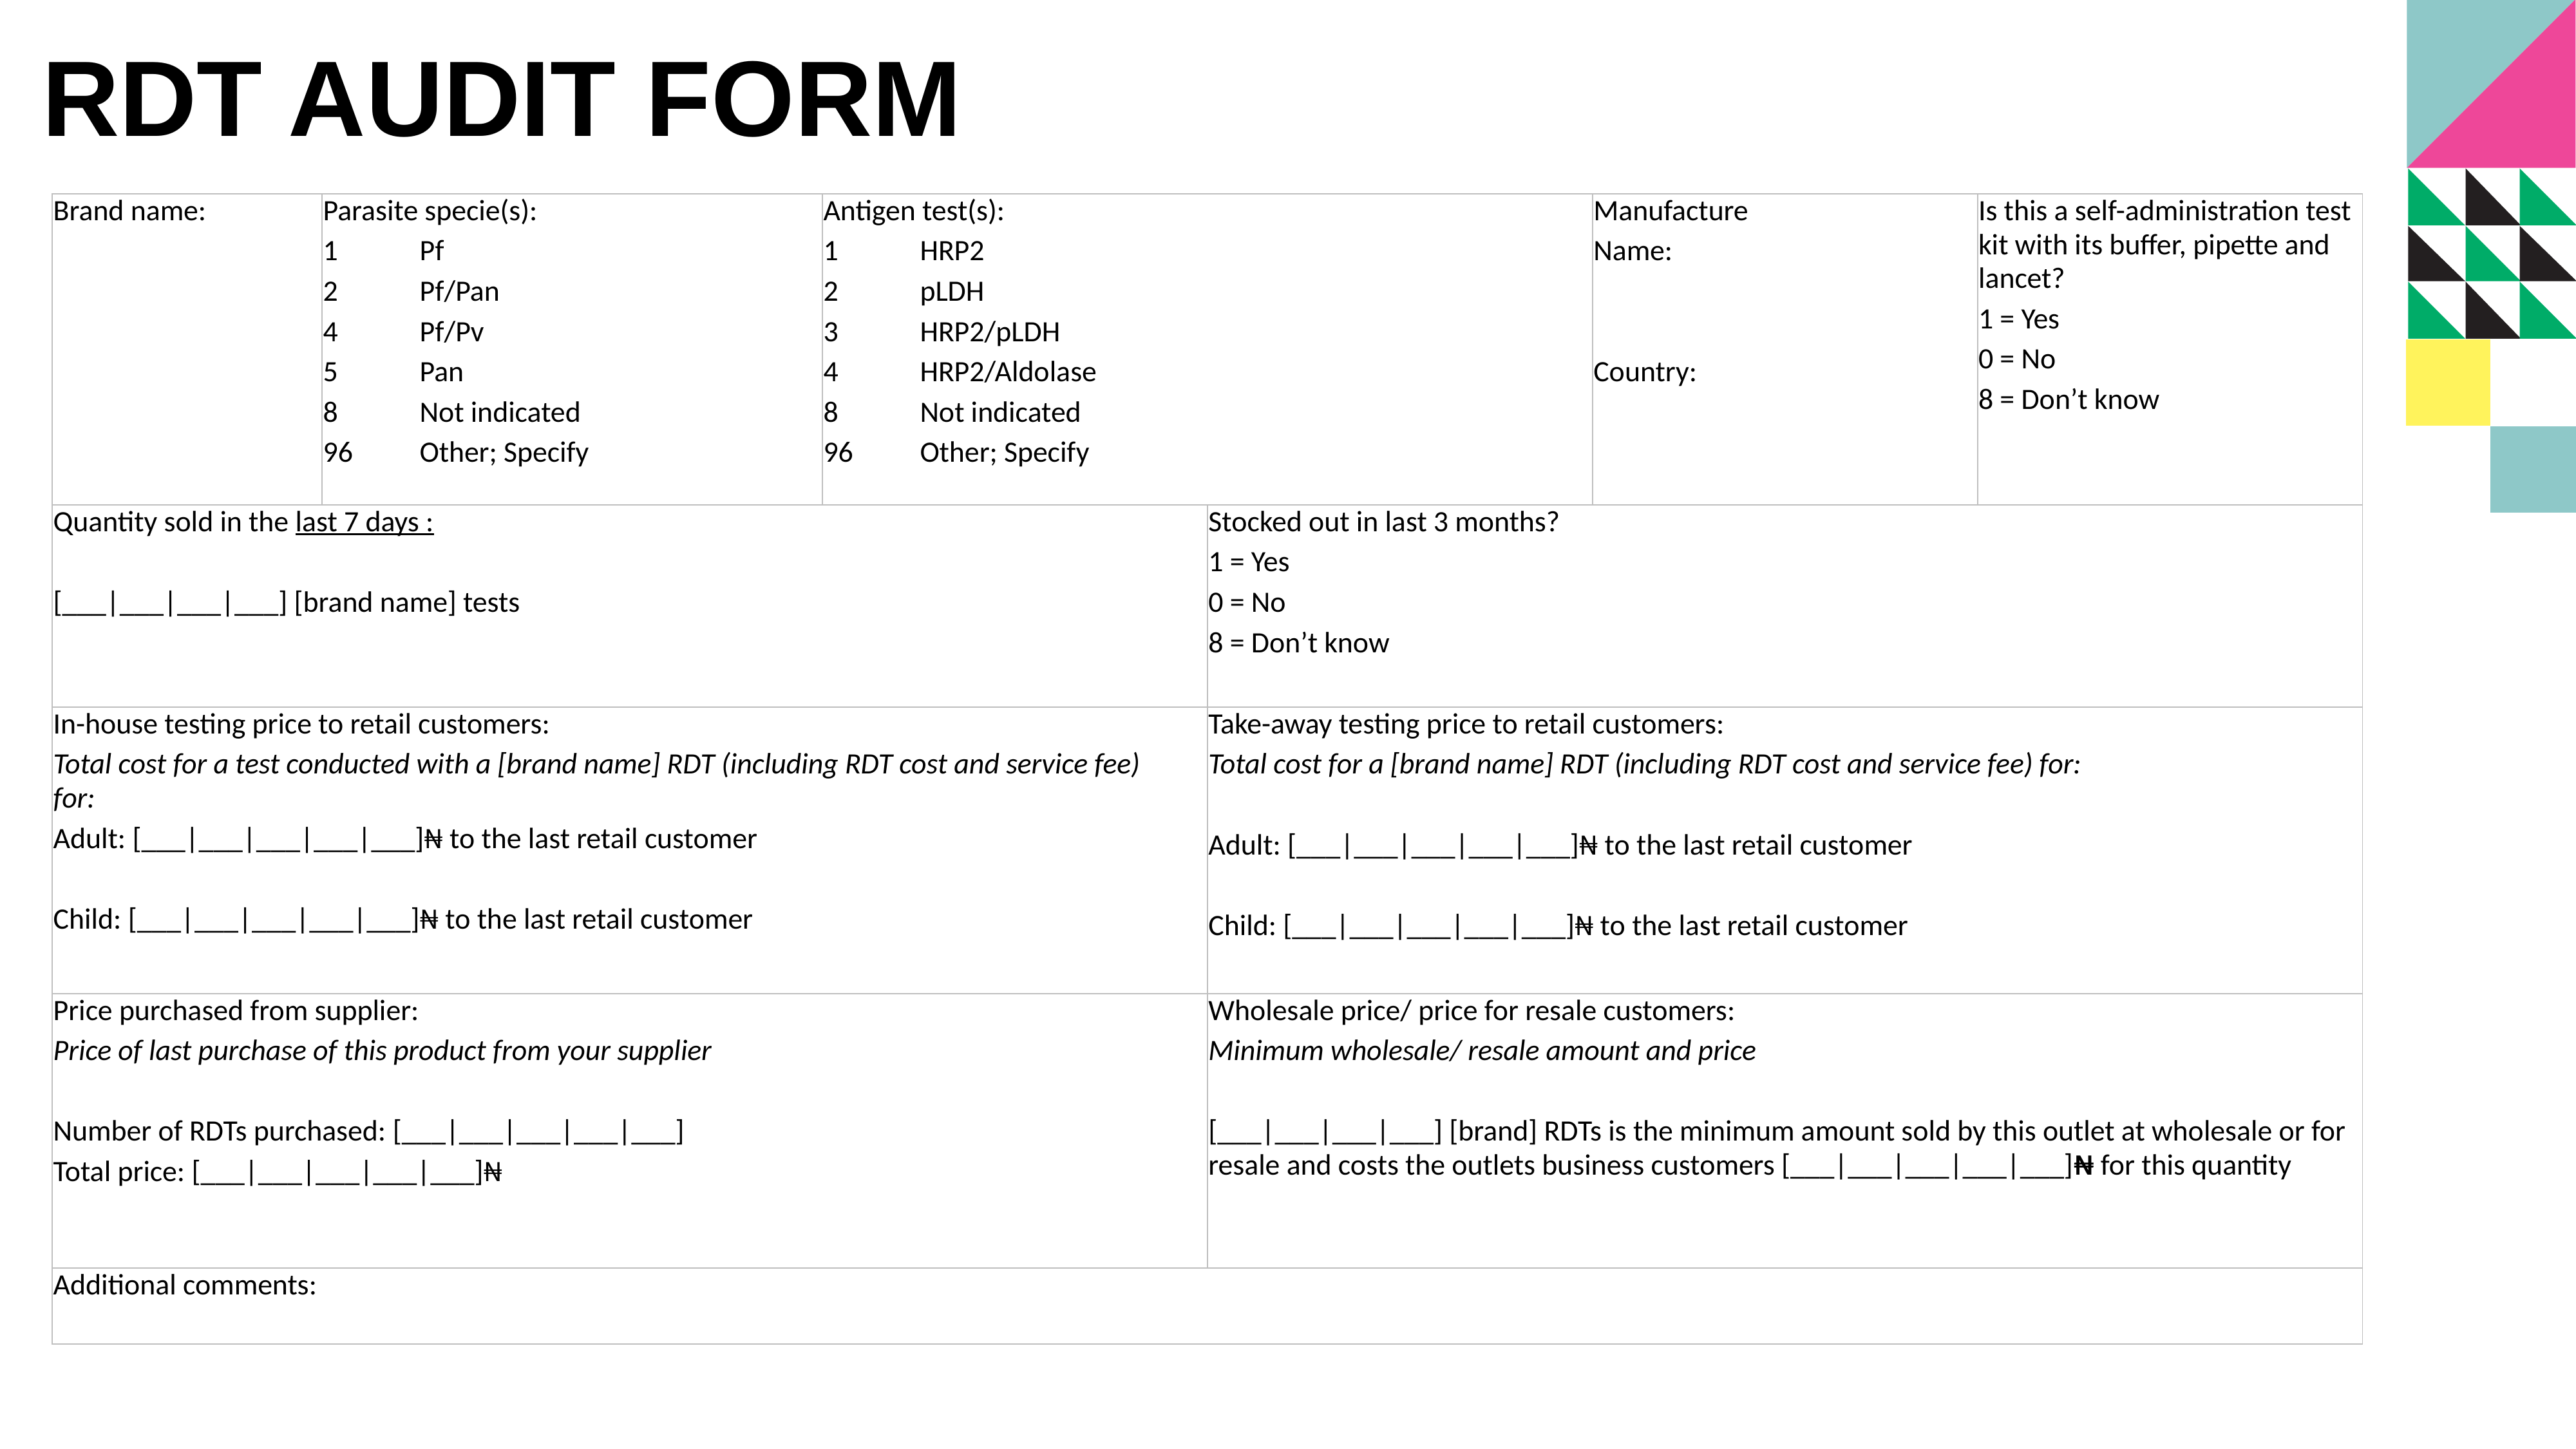

# RDT Audit Form
| Brand name: | Parasite specie(s):  1 Pf 2 Pf/Pan 4 Pf/Pv 5 Pan 8 Not indicated 96 Other; Specify | Antigen test(s): 1 HRP2 2 pLDH 3 HRP2/pLDH 4 HRP2/Aldolase 8 Not indicated 96 Other; Specify |  | Manufacture  Name: Country: | Is this a self-administration test kit with its buffer, pipette and lancet? 1 = Yes 0 = No  8 = Don’t know |
| --- | --- | --- | --- | --- | --- |
| Quantity sold in the last 7 days : [\_\_\_|\_\_\_|\_\_\_|\_\_\_] [brand name] tests |  |  | Stocked out in last 3 months? 1 = Yes    0 = No  8 = Don’t know |  |  |
| In-house testing price to retail customers: Total cost for a test conducted with a [brand name] RDT (including RDT cost and service fee) for: Adult: [\_\_\_|\_\_\_|\_\_\_|\_\_\_|\_\_\_]₦ to the last retail customer   Child: [\_\_\_|\_\_\_|\_\_\_|\_\_\_|\_\_\_]₦ to the last retail customer |  |  | Take-away testing price to retail customers: Total cost for a [brand name] RDT (including RDT cost and service fee) for: Adult: [\_\_\_|\_\_\_|\_\_\_|\_\_\_|\_\_\_]₦ to the last retail customer  Child: [\_\_\_|\_\_\_|\_\_\_|\_\_\_|\_\_\_]₦ to the last retail customer |  |  |
| Price purchased from supplier: Price of last purchase of this product from your supplier Number of RDTs purchased: [\_\_\_|\_\_\_|\_\_\_|\_\_\_|\_\_\_] Total price: [\_\_\_|\_\_\_|\_\_\_|\_\_\_|\_\_\_]₦ |  |  | Wholesale price/ price for resale customers: Minimum wholesale/ resale amount and price  [\_\_\_|\_\_\_|\_\_\_|\_\_\_] [brand] RDTs is the minimum amount sold by this outlet at wholesale or for resale and costs the outlets business customers [\_\_\_|\_\_\_|\_\_\_|\_\_\_|\_\_\_]₦ for this quantity |  |  |
| Additional comments: |  |  |  |  |  |